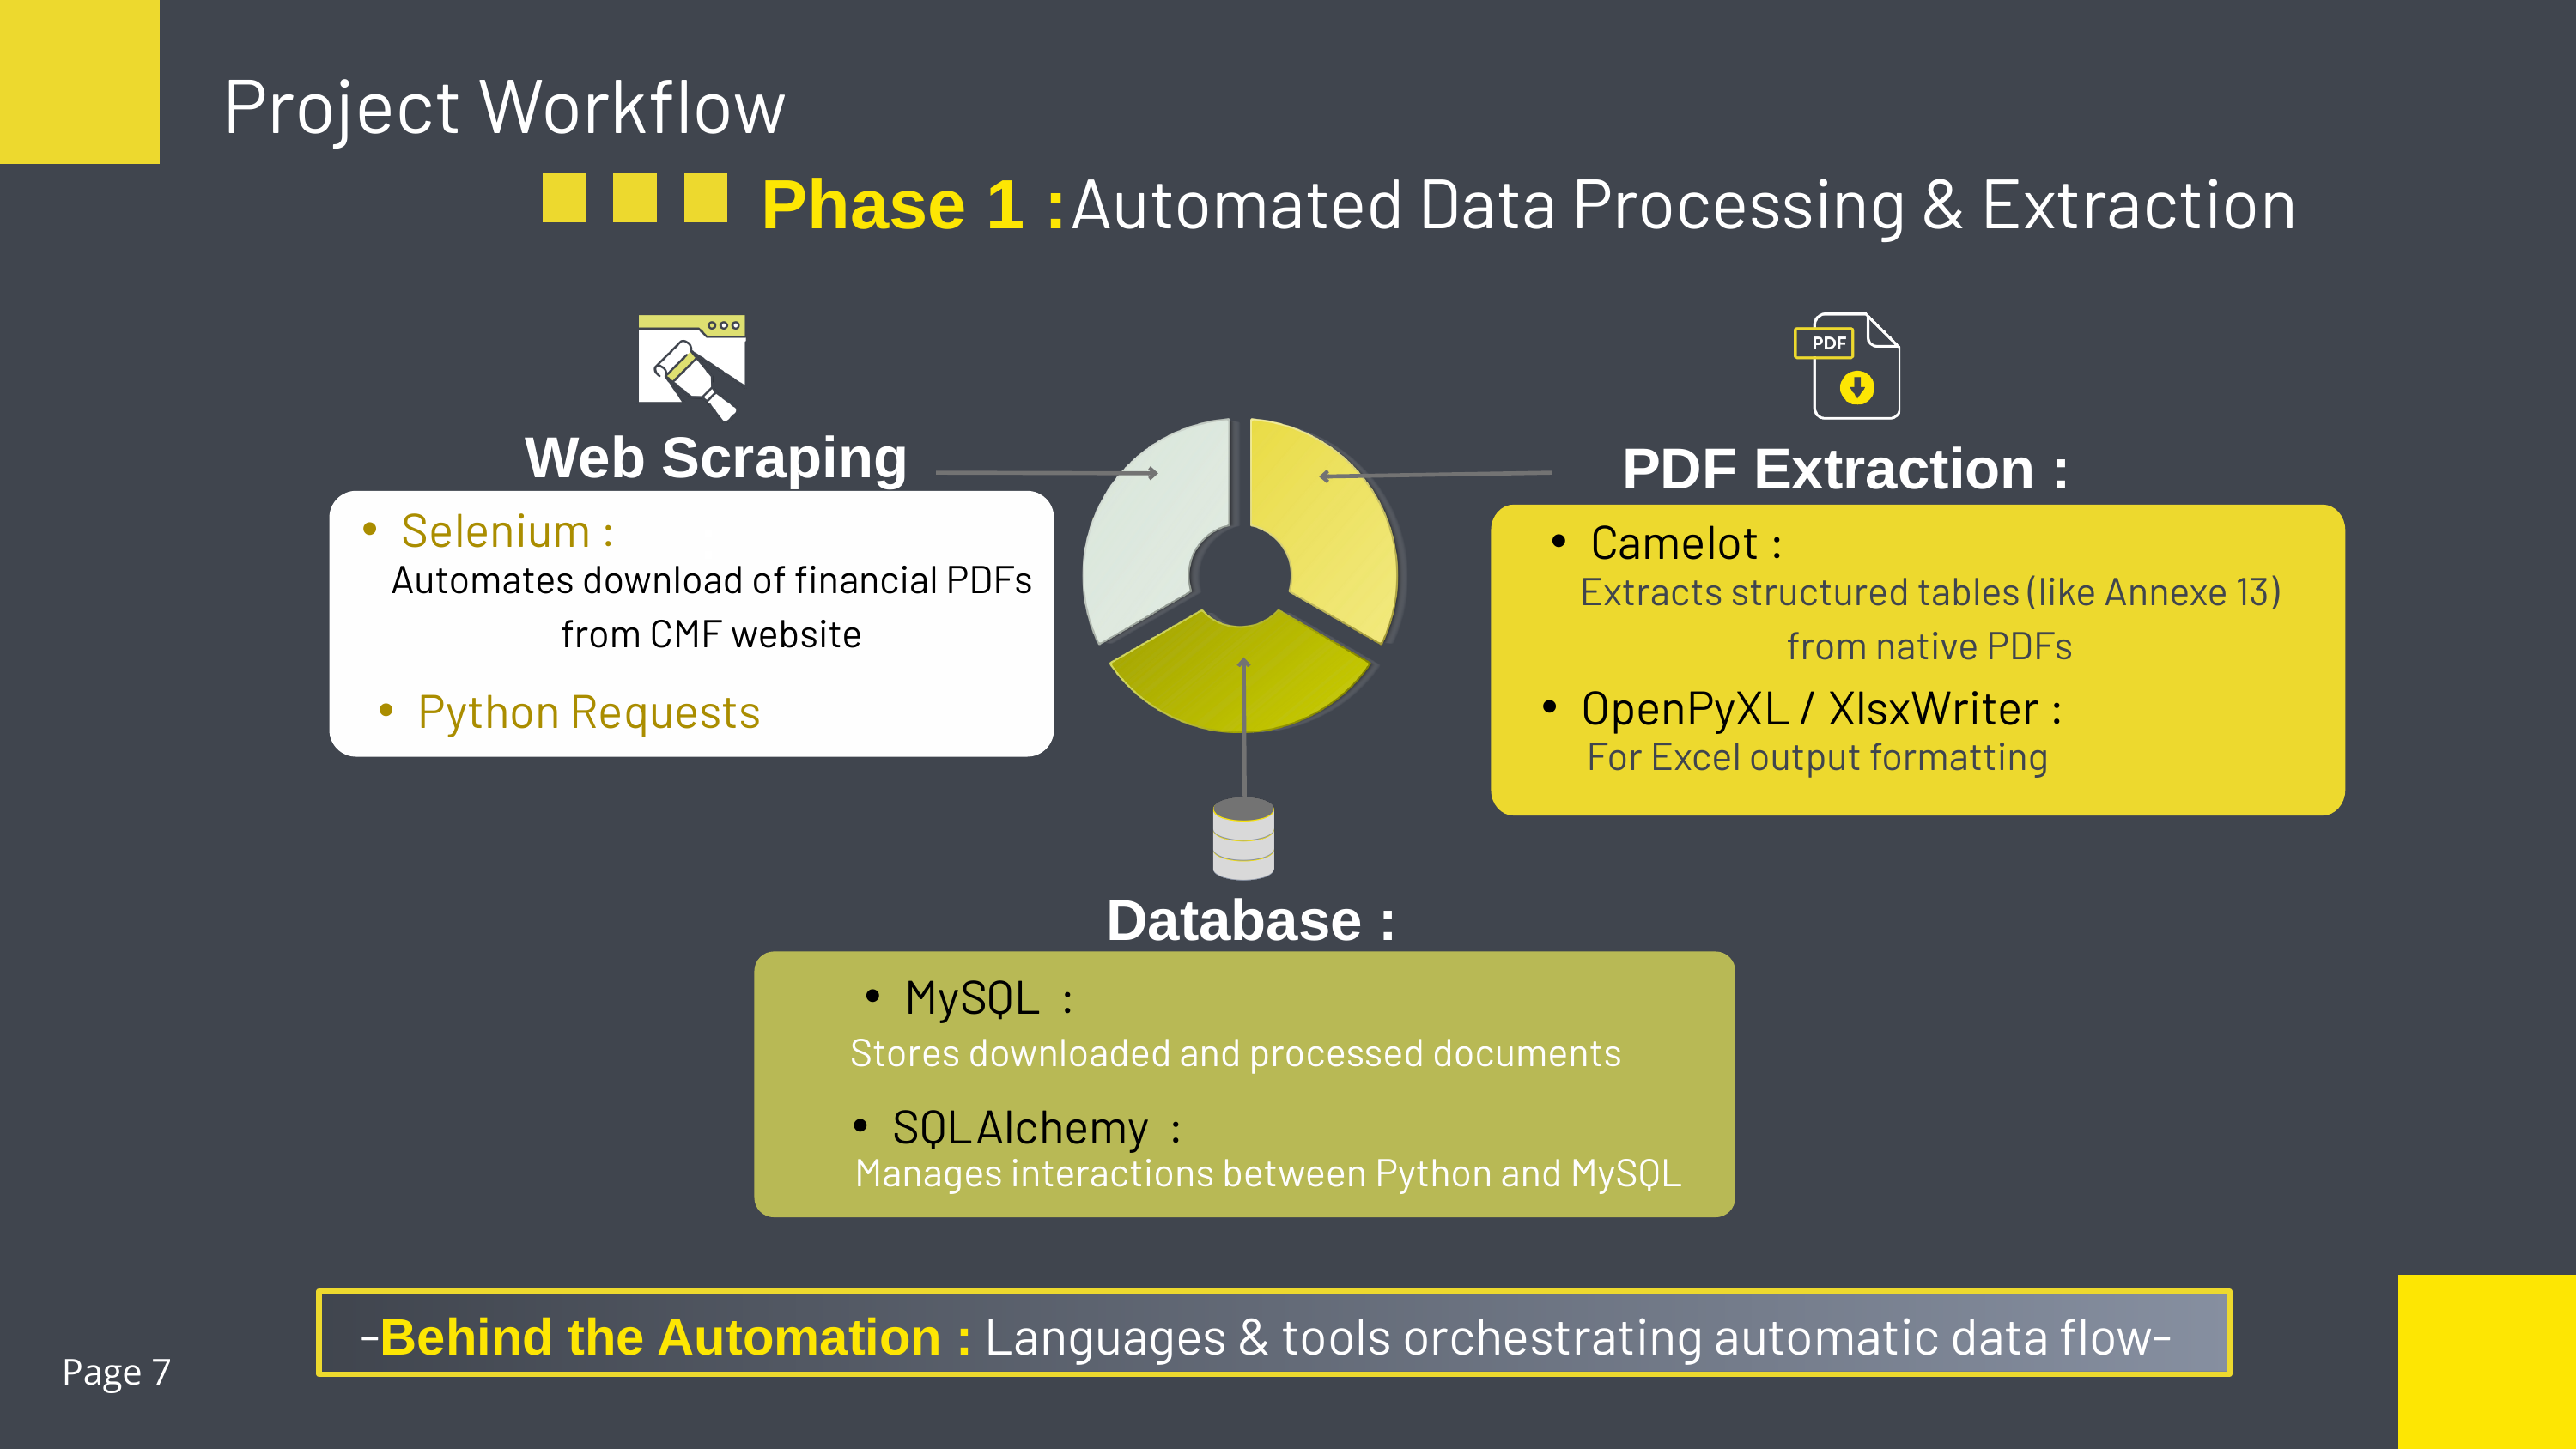

Project Workflow
Phase 1 :
Automated Data Processing & Extraction

Web Scraping :

PDF Extraction :

Selenium :

Camelot :

Automates download of financial PDFs from CMF website
Extracts structured tables (like Annexe 13) from native PDFs

OpenPyXL / XlsxWriter :
Python Requests
For Excel output formatting

Database :

MySQL  :
 Stores downloaded and processed documents
SQLAlchemy  :
Manages interactions between Python and MySQL

-Behind the Automation : Languages & tools orchestrating automatic data flow-
Page 7